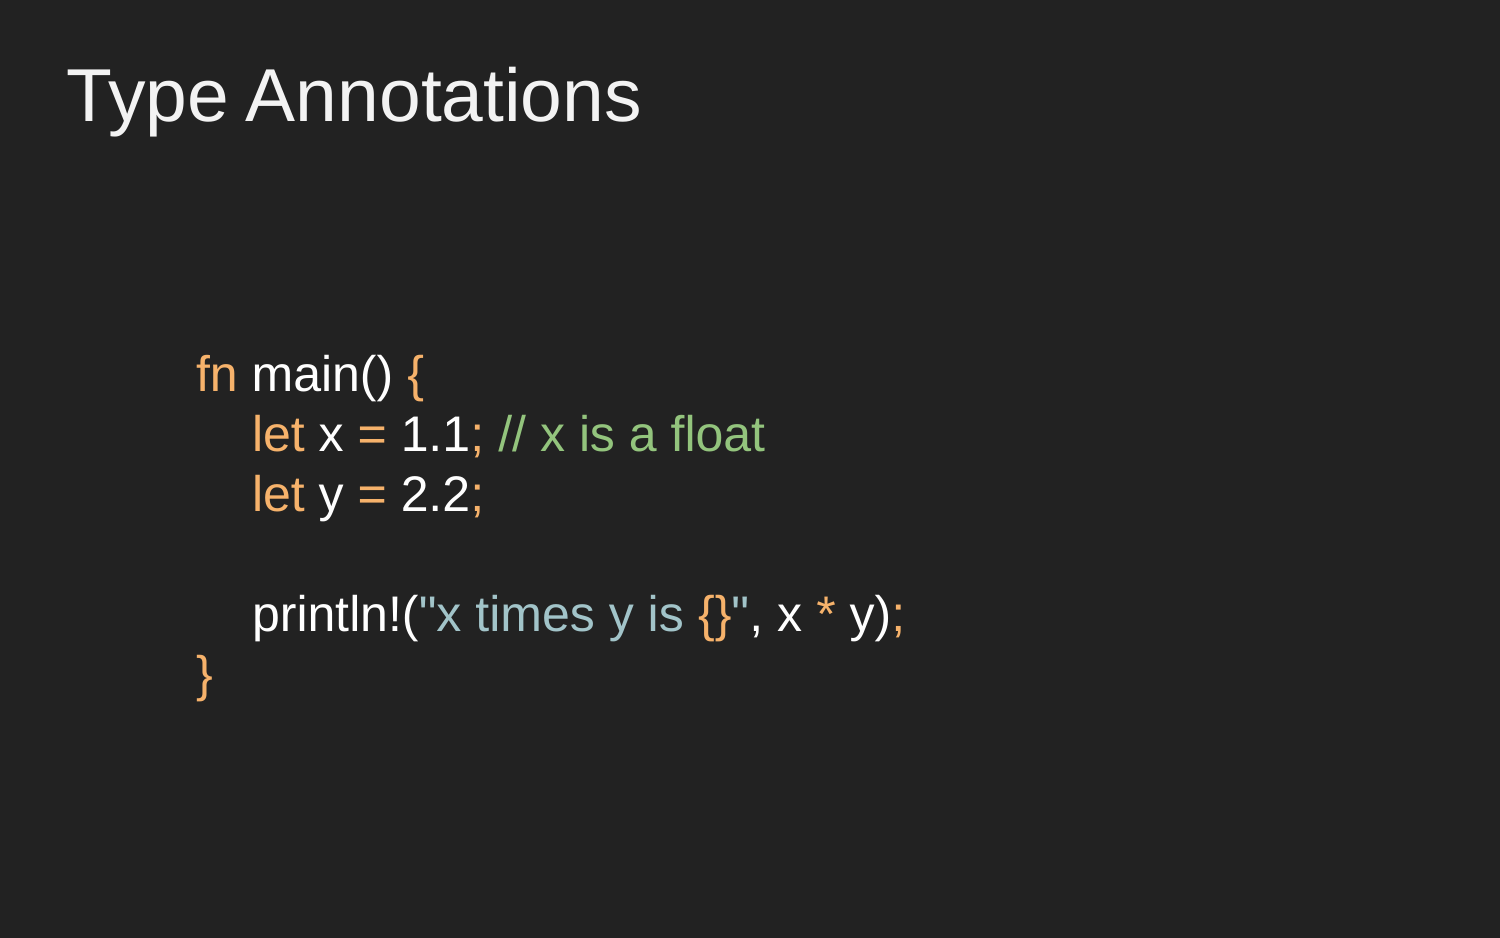

Type Annotations
fn main() {
    let x = 1.1; // x is a float
    let y = 2.2;

    println!("x times y is {}", x * y);
}